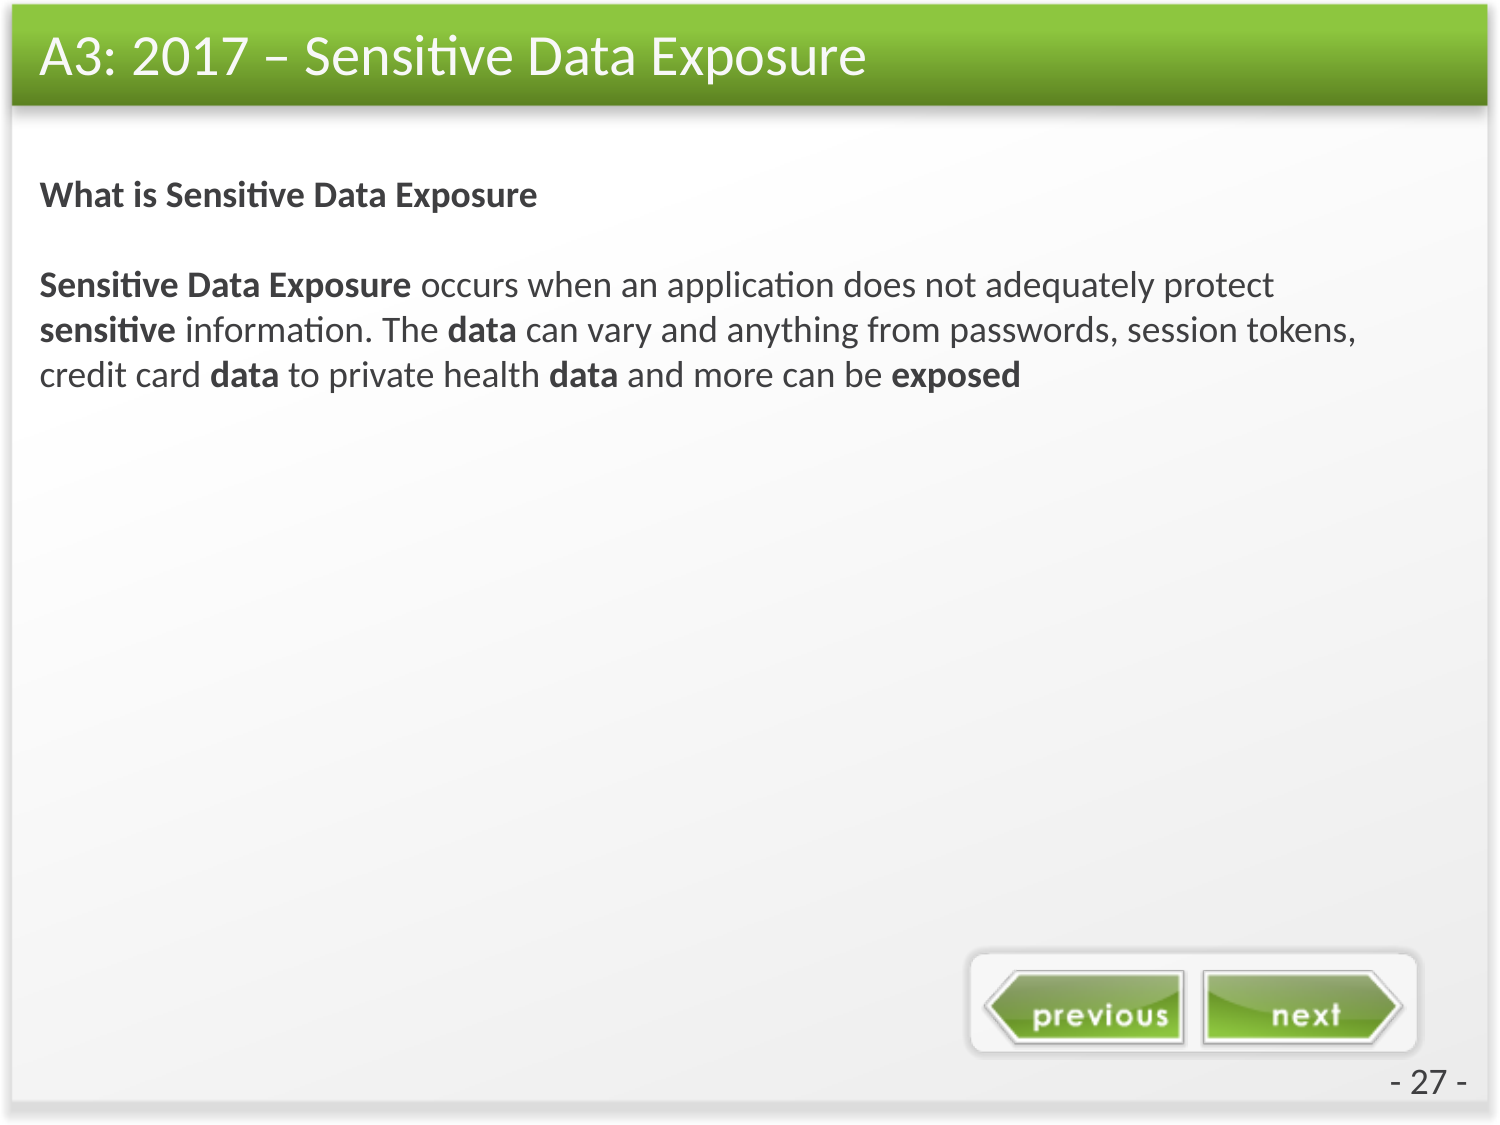

# A3: 2017 – Sensitive Data Exposure
What is Sensitive Data Exposure

Sensitive Data Exposure occurs when an application does not adequately protect sensitive information. The data can vary and anything from passwords, session tokens, credit card data to private health data and more can be exposed

- 27 -